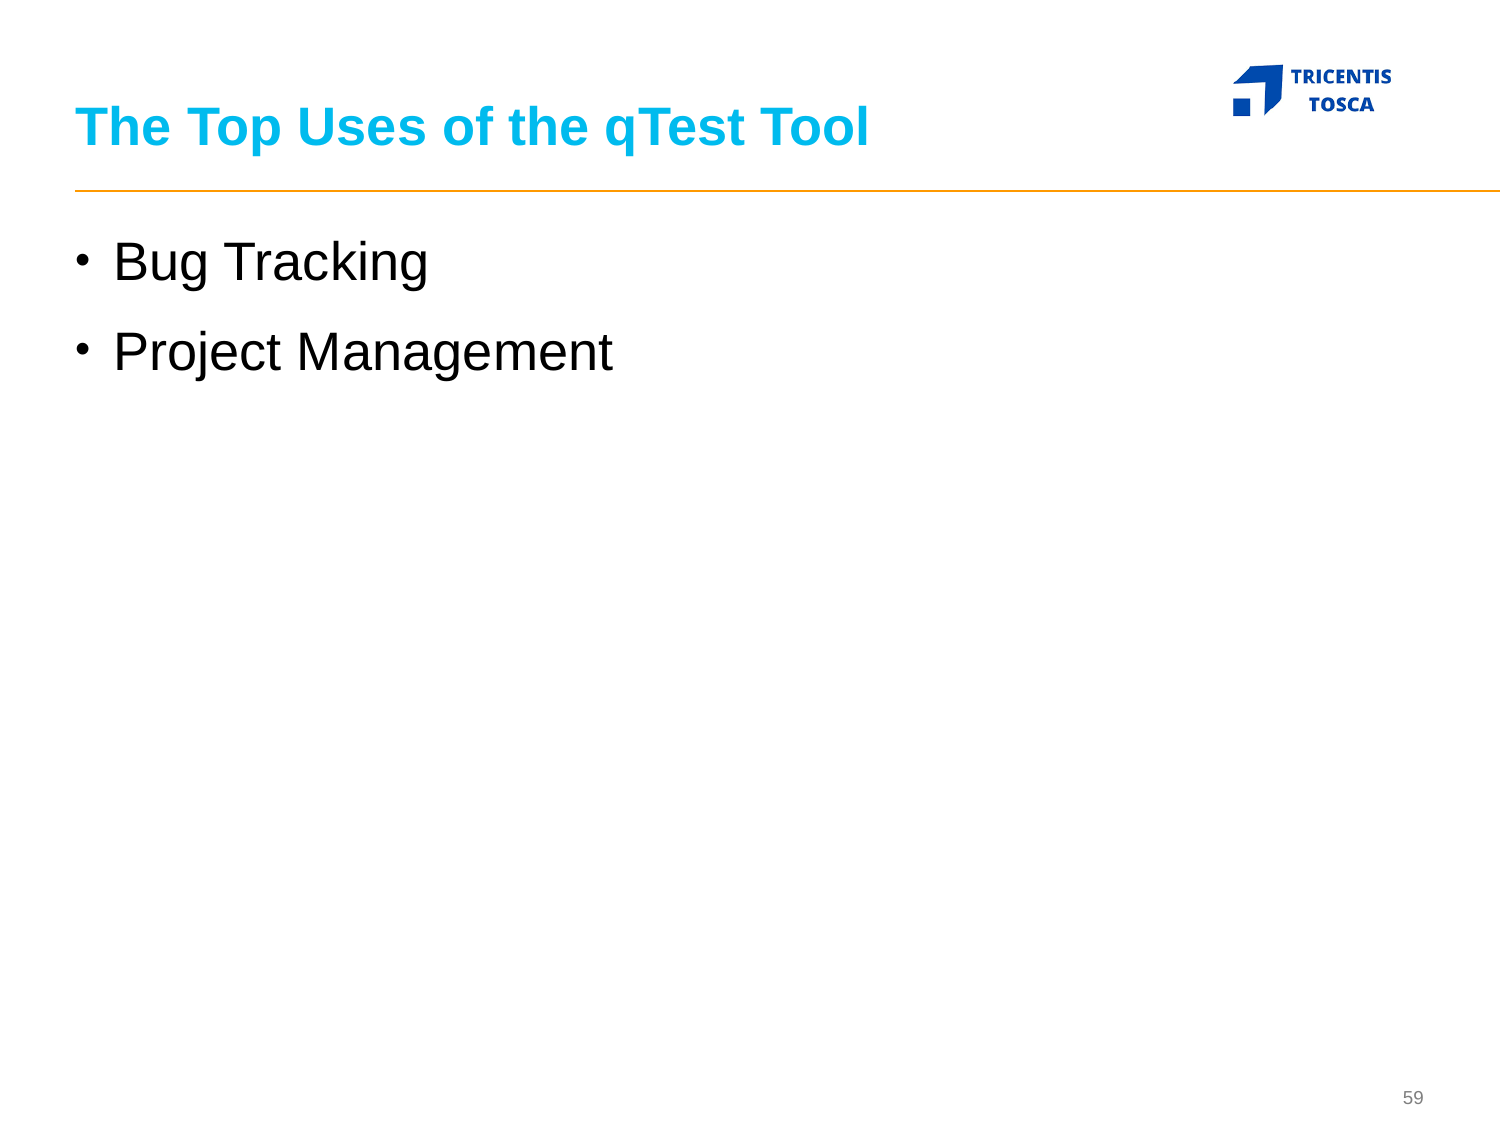

# The Top Uses of the qTest Tool
Bug Tracking
Project Management